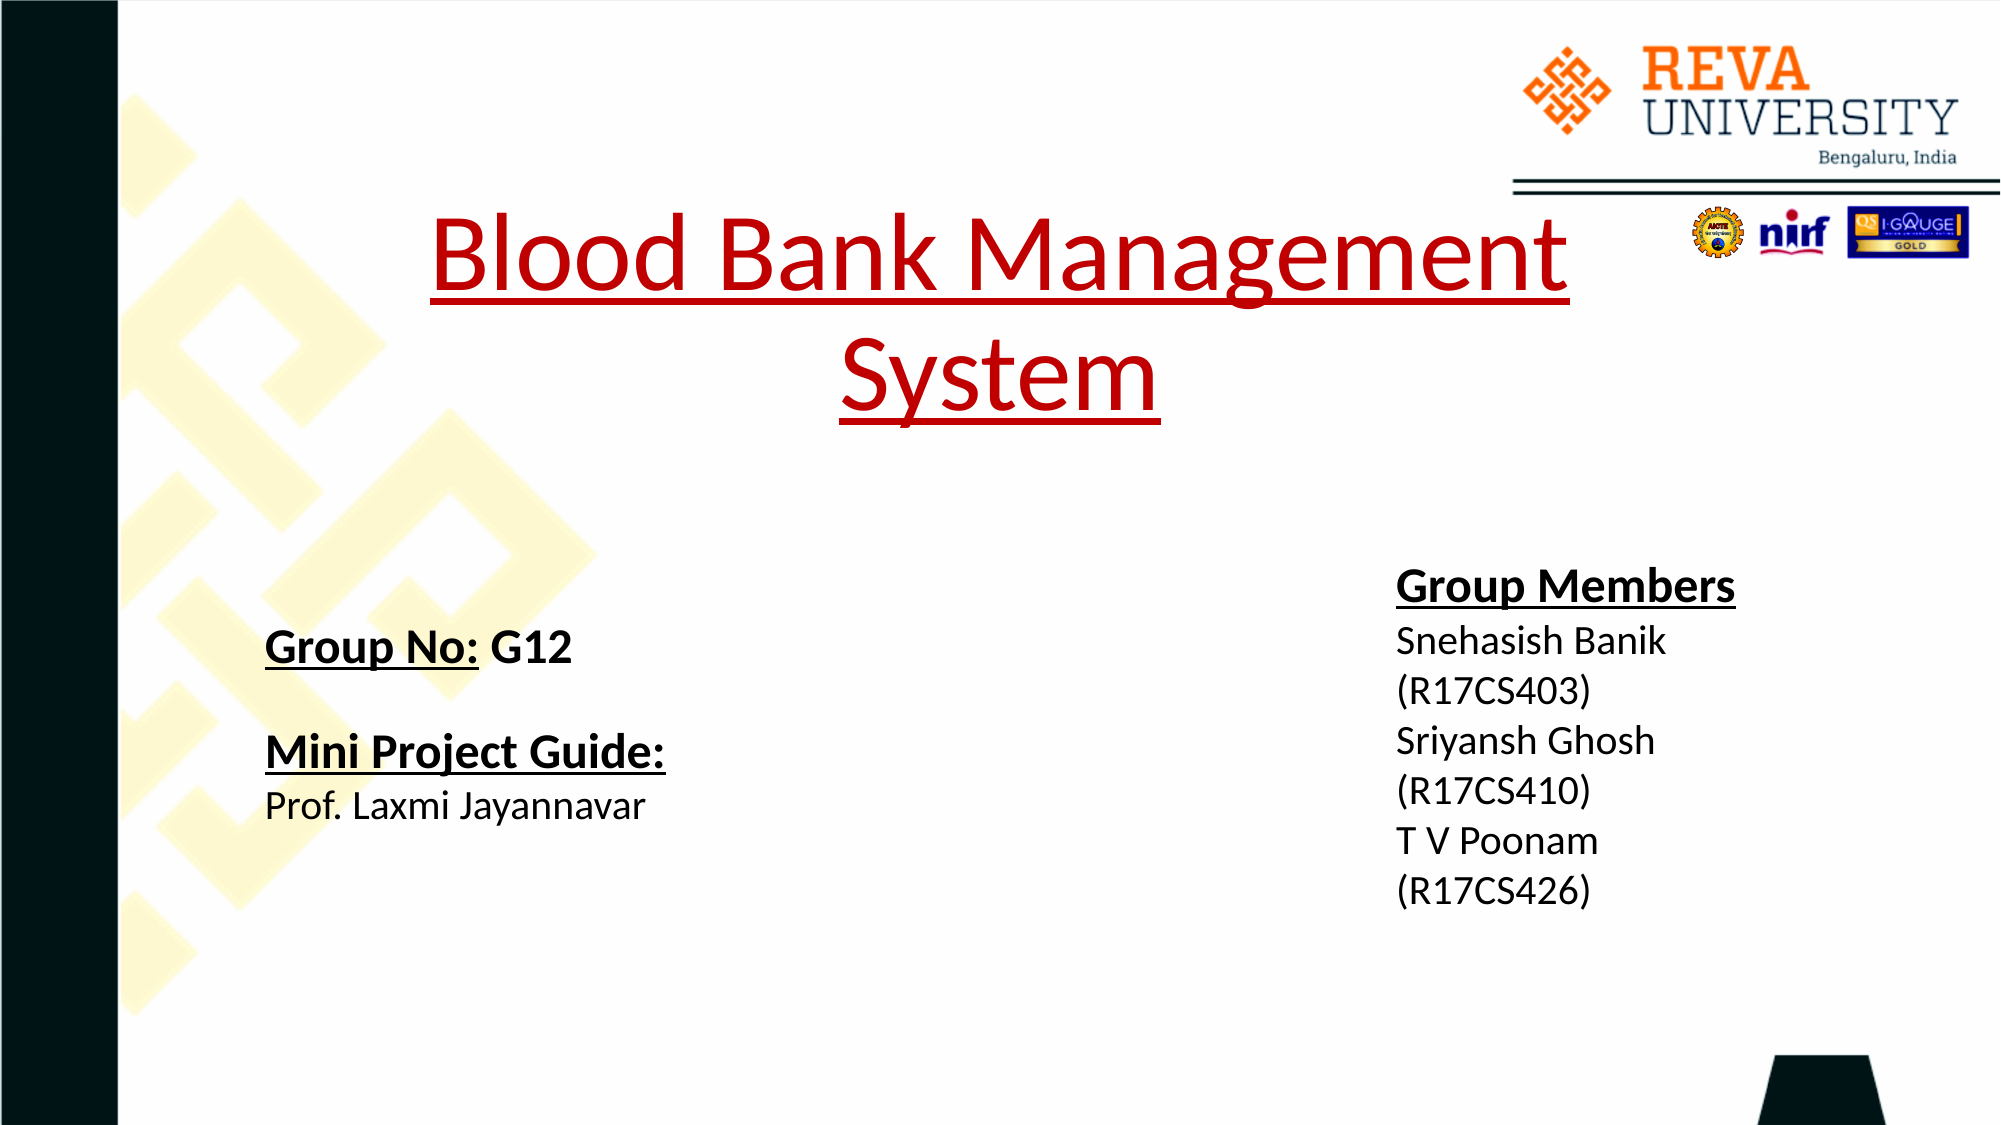

# Blood Bank Management System
Group Members
Snehasish Banik
(R17CS403)
Sriyansh Ghosh
(R17CS410)
T V Poonam
(R17CS426)
Group No: G12

Mini Project Guide:
Prof. Laxmi Jayannavar